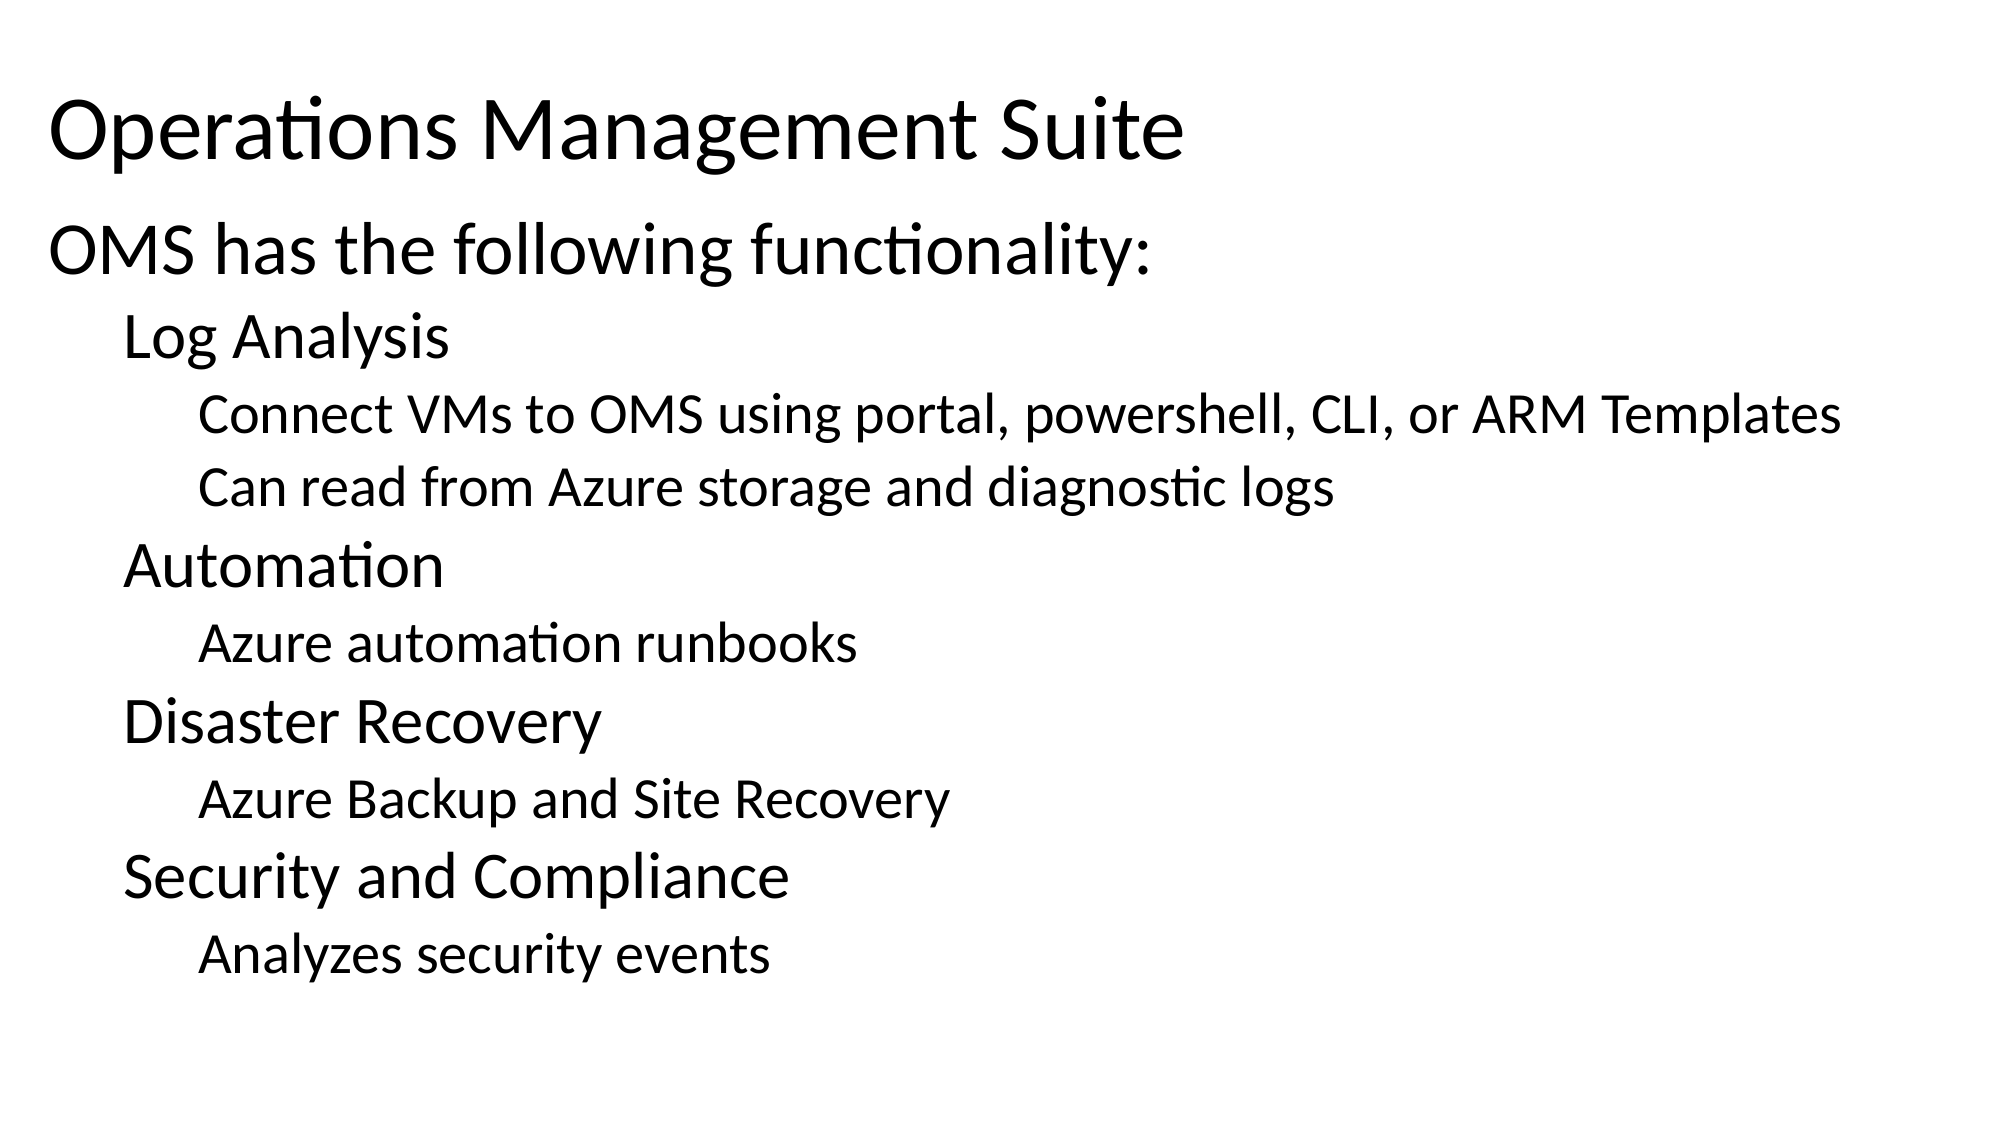

# Operations Management Suite
OMS has the following functionality:
Log Analysis
Connect VMs to OMS using portal, powershell, CLI, or ARM Templates
Can read from Azure storage and diagnostic logs
Automation
Azure automation runbooks
Disaster Recovery
Azure Backup and Site Recovery
Security and Compliance
Analyzes security events